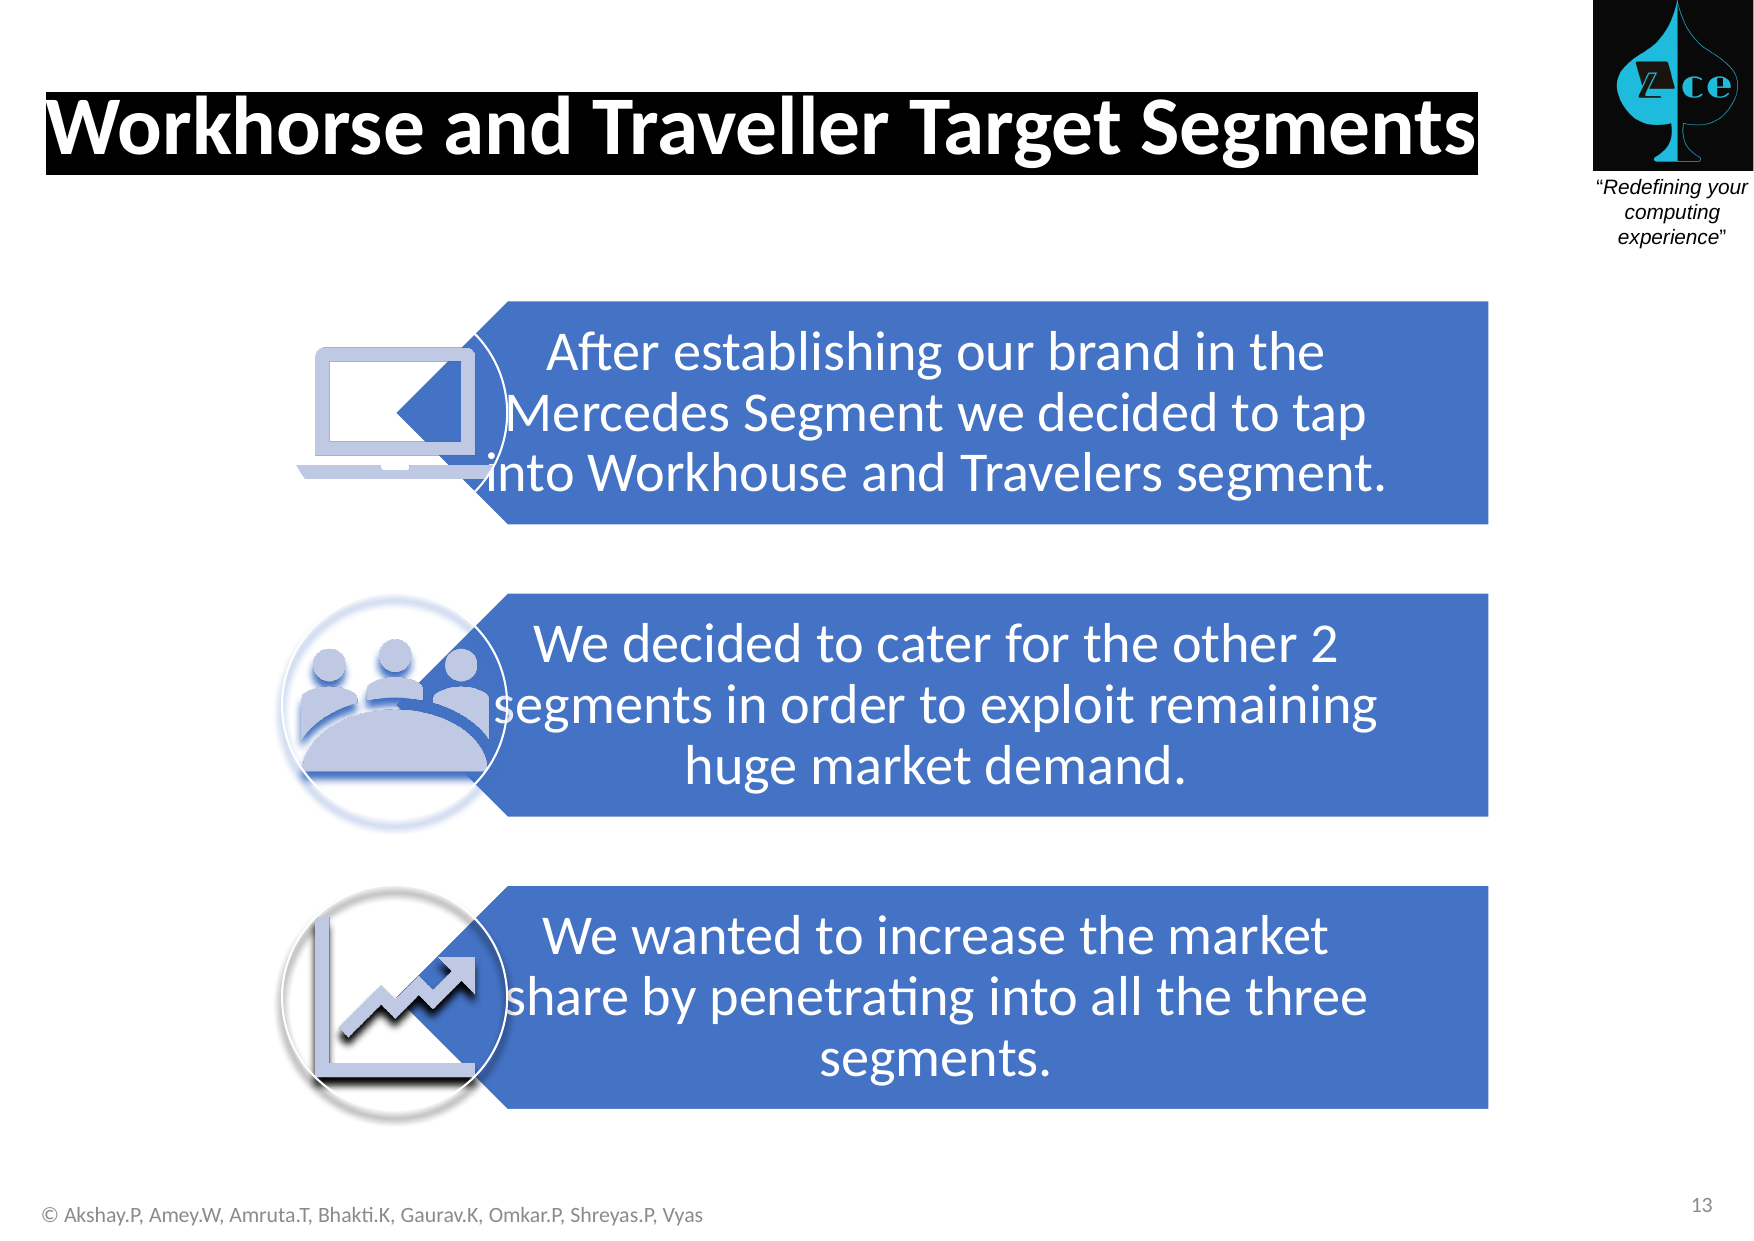

# Workhorse and Traveller Target Segments
After establishing our brand in the Mercedes Segment we decided to tap into Workhouse and Travelers segment.
We decided to cater for the other 2 segments in order to exploit remaining huge market demand.
We wanted to increase the market share by penetrating into all the three segments.
13
© Akshay.P, Amey.W, Amruta.T, Bhakti.K, Gaurav.K, Omkar.P, Shreyas.P, Vyas